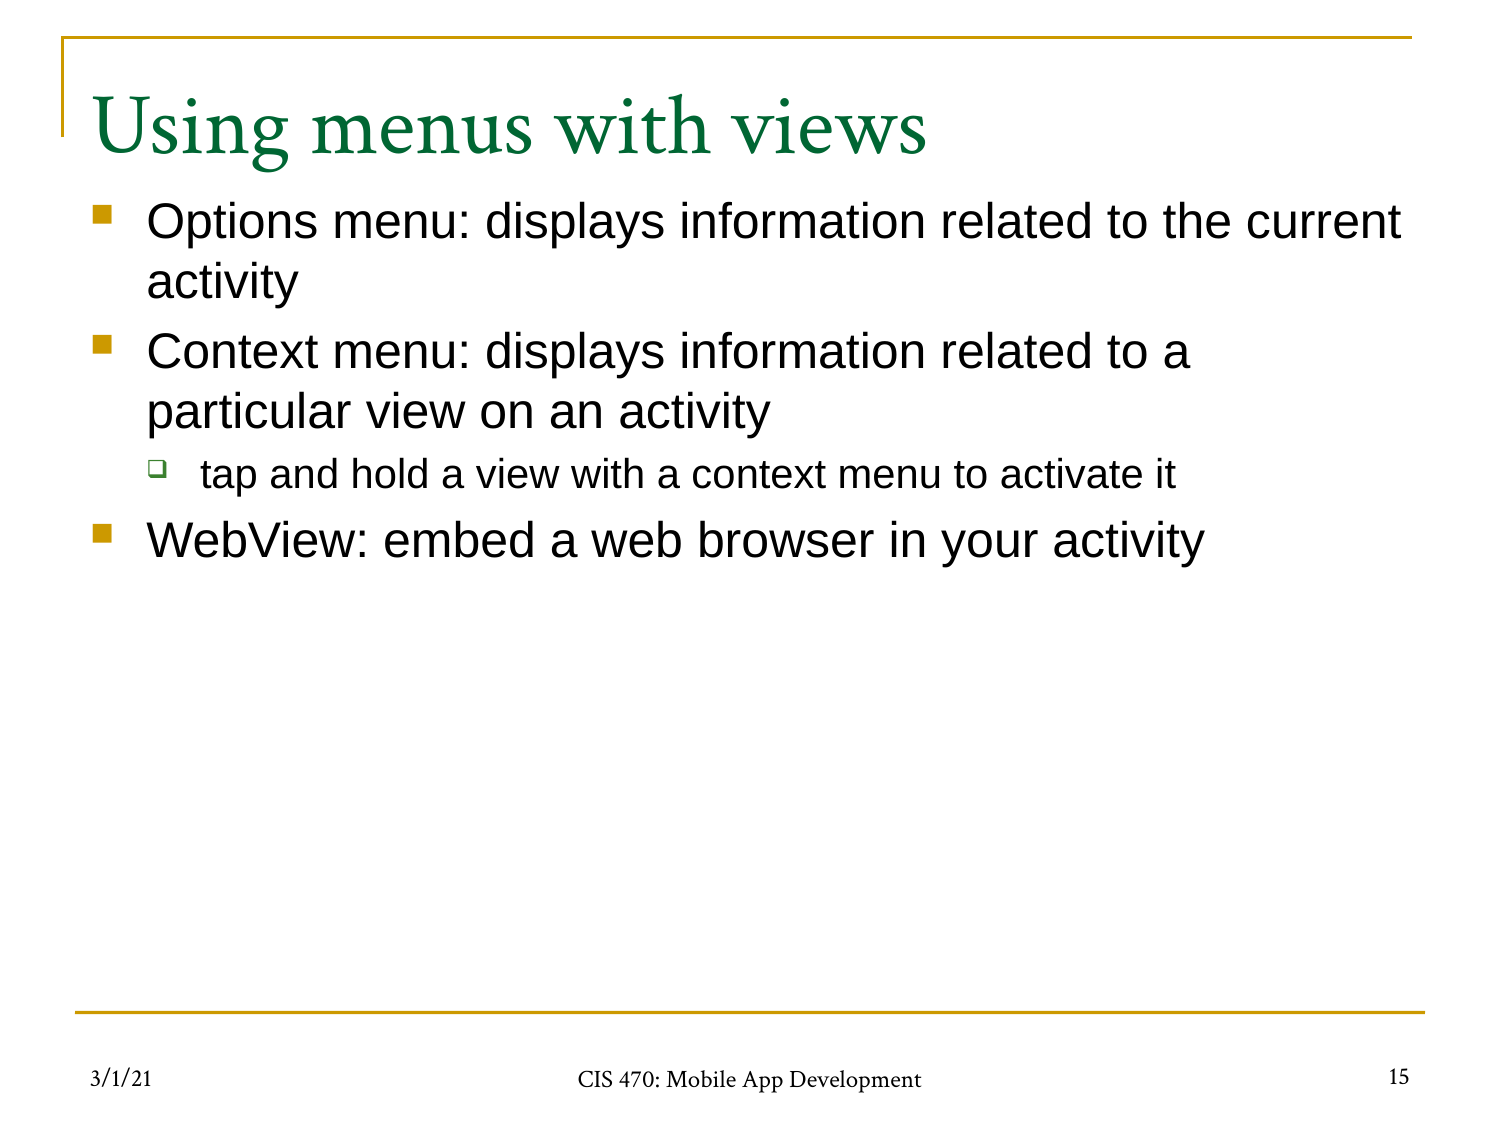

Using menus with views
Options menu: displays information related to the current activity
Context menu: displays information related to a particular view on an activity
tap and hold a view with a context menu to activate it
WebView: embed a web browser in your activity

3/1/21
15
CIS 470: Mobile App Development